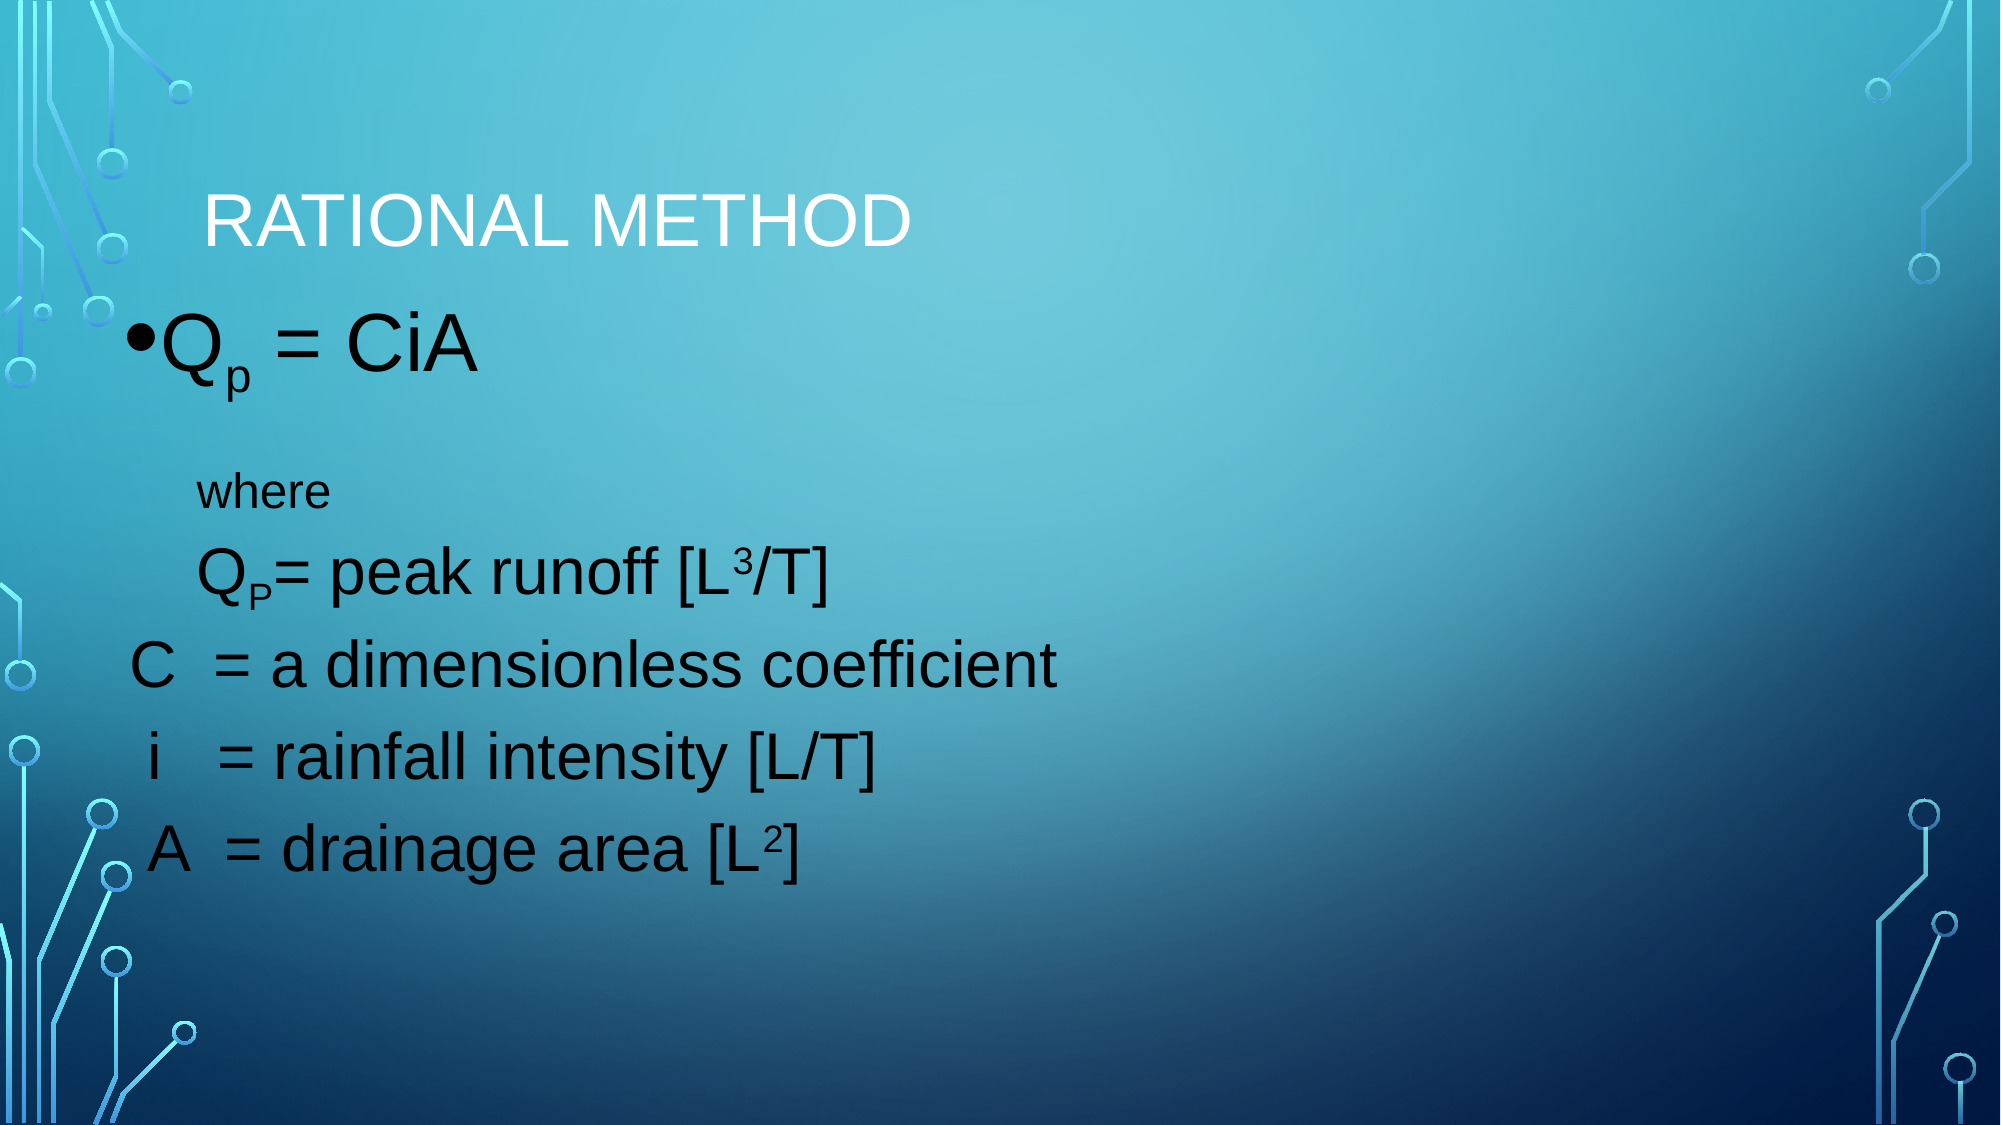

# Rational Method
Qp = CiA

where
	QP= peak runoff [L3/T]
	C  = a dimensionless coefficient
	 i   = rainfall intensity [L/T]
	 A  = drainage area [L2]